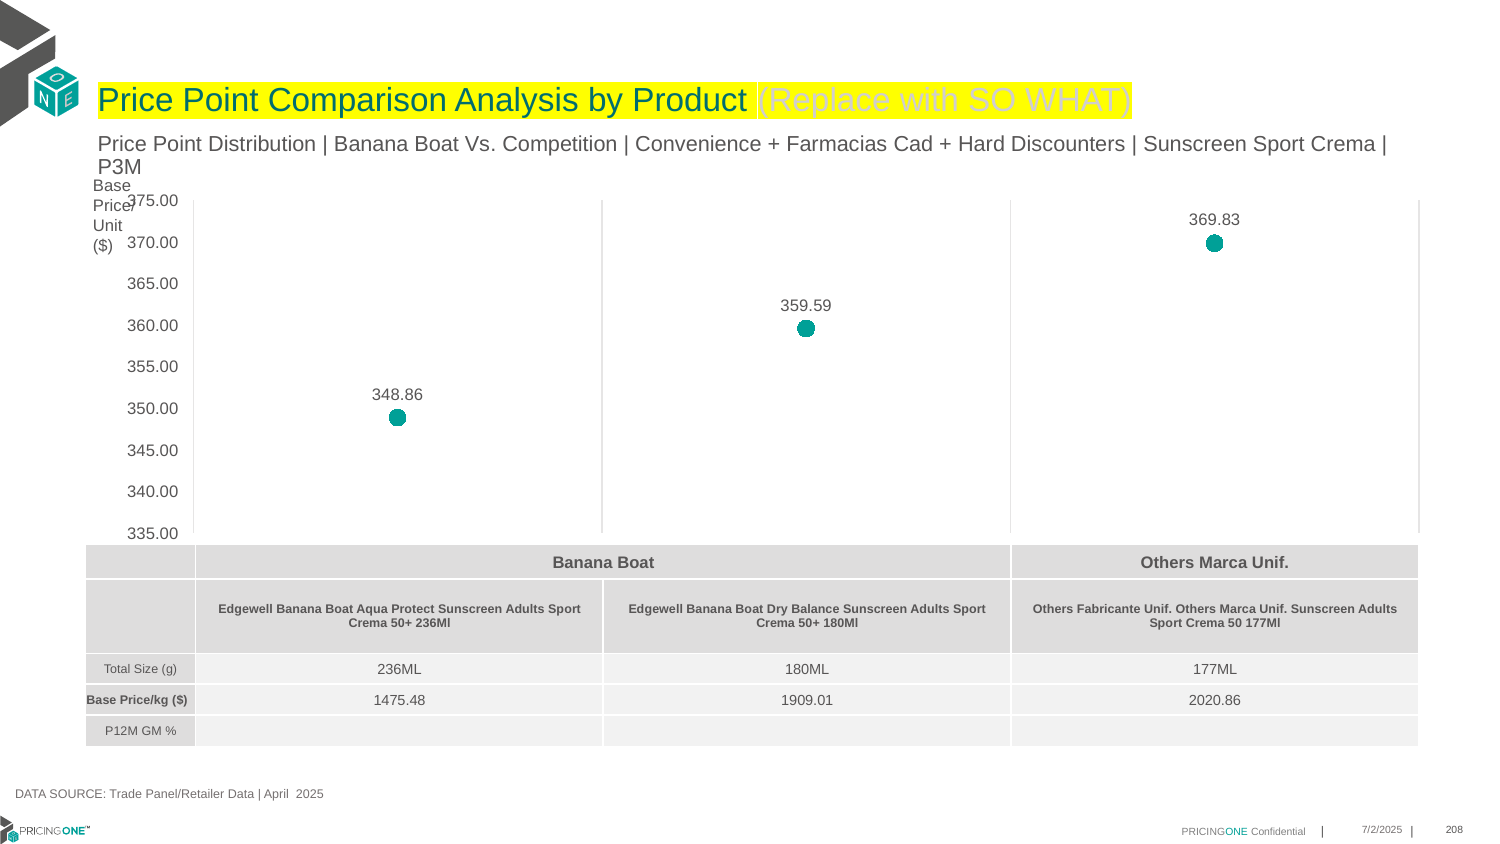

# Price Point Comparison Analysis by Product (Replace with SO WHAT)
Price Point Distribution | Banana Boat Vs. Competition | Convenience + Farmacias Cad + Hard Discounters | Sunscreen Sport Crema | P3M
Base Price/Unit ($)

### Chart

| Category | Base Price/Unit |
|---|---|
| Edgewell Banana Boat Aqua Protect Sunscreen Adults Sport Crema 50+ 236Ml | 348.86 |
| Edgewell Banana Boat Dry Balance Sunscreen Adults Sport Crema 50+ 180Ml | 359.59 |
| Others Fabricante Unif. Others Marca Unif. Sunscreen Adults Sport Crema 50 177Ml | 369.83 |
|  | Banana Boat | Banana Boat | Others Marca Unif. |
| --- | --- | --- | --- |
|  | Edgewell Banana Boat Aqua Protect Sunscreen Adults Sport Crema 50+ 236Ml | Edgewell Banana Boat Dry Balance Sunscreen Adults Sport Crema 50+ 180Ml | Others Fabricante Unif. Others Marca Unif. Sunscreen Adults Sport Crema 50 177Ml |
| Total Size (g) | 236ML | 180ML | 177ML |
| Base Price/kg ($) | 1475.48 | 1909.01 | 2020.86 |
| P12M GM % |  |  |  |
DATA SOURCE: Trade Panel/Retailer Data | April  2025

7/2/2025
208